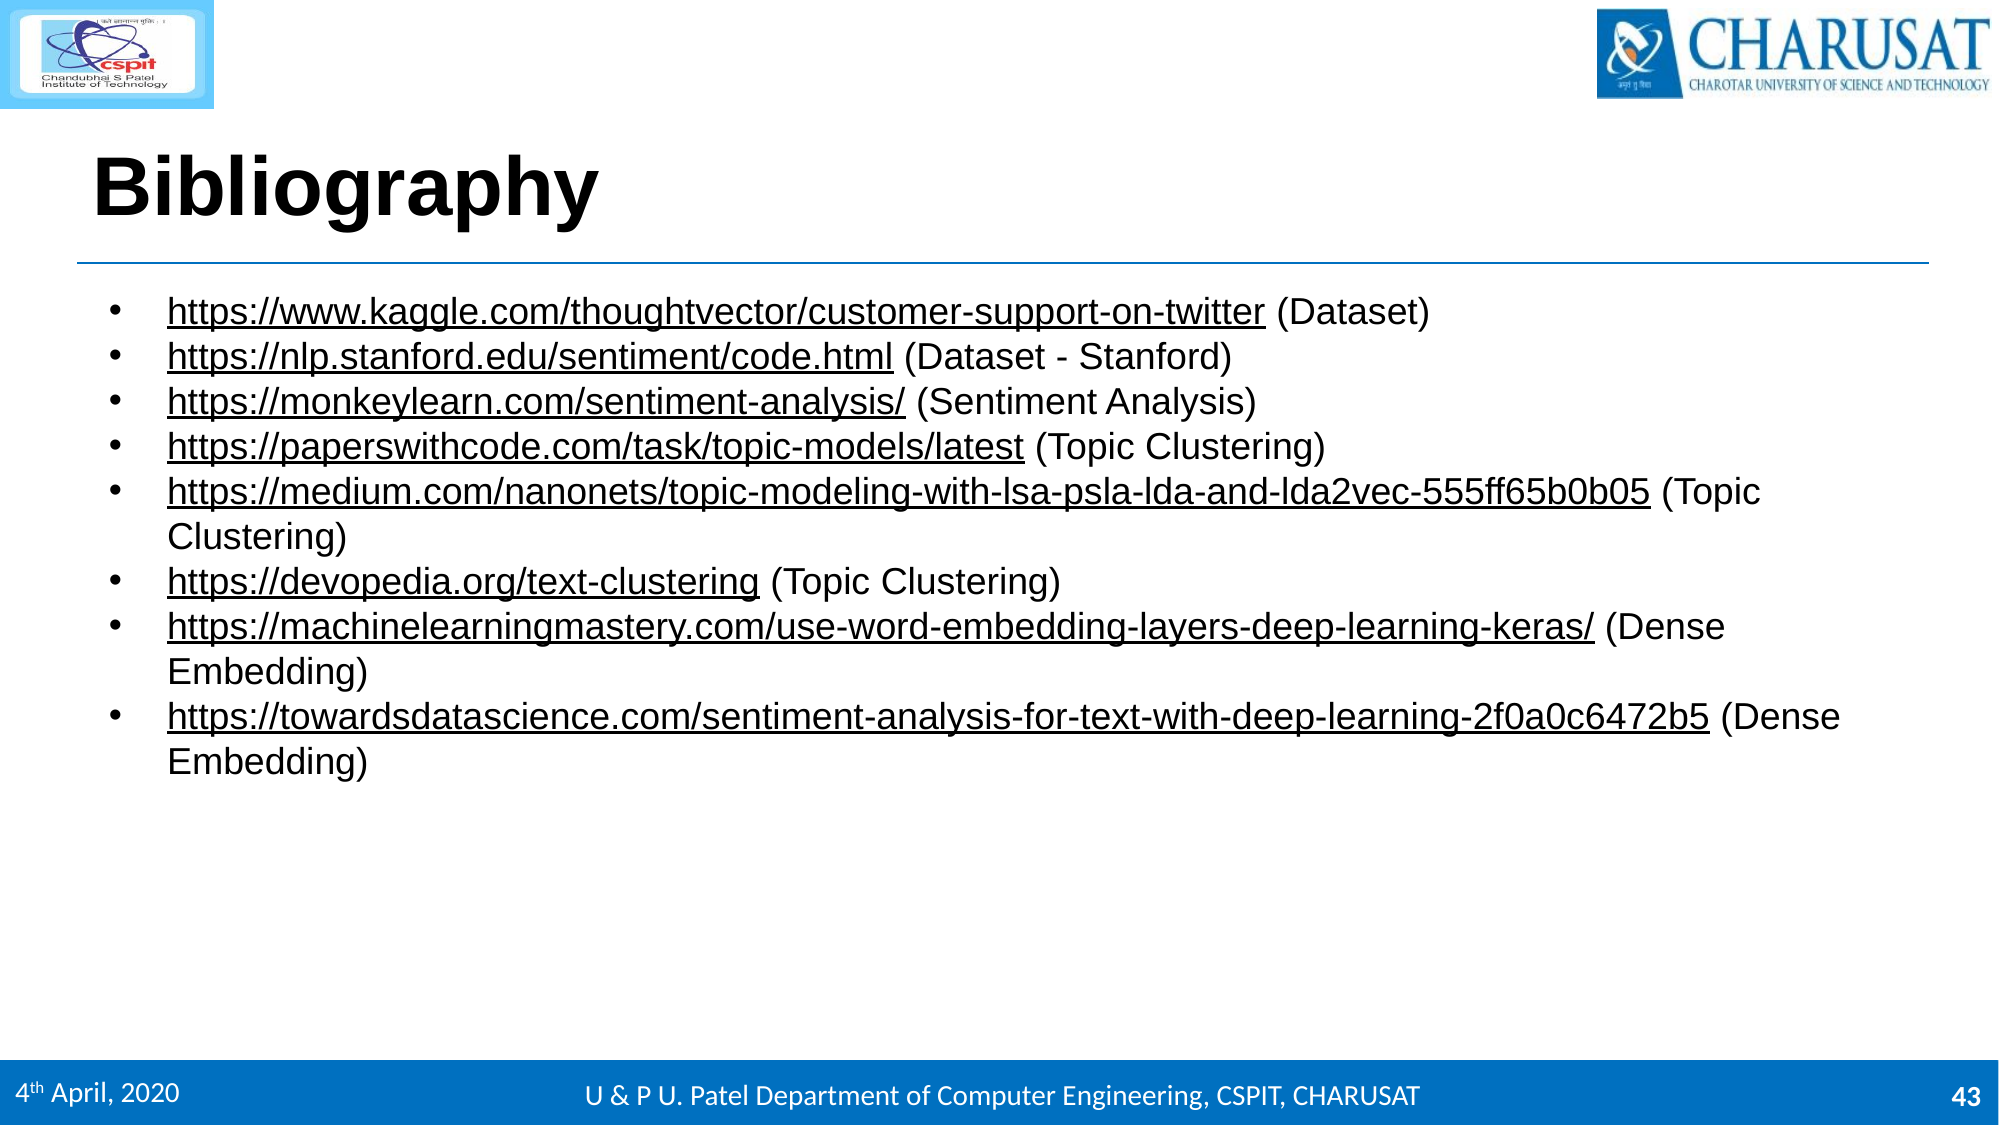

# Bibliography
https://www.kaggle.com/thoughtvector/customer-support-on-twitter (Dataset)
https://nlp.stanford.edu/sentiment/code.html (Dataset - Stanford)
https://monkeylearn.com/sentiment-analysis/ (Sentiment Analysis)
https://paperswithcode.com/task/topic-models/latest (Topic Clustering)
https://medium.com/nanonets/topic-modeling-with-lsa-psla-lda-and-lda2vec-555ff65b0b05 (Topic Clustering)
https://devopedia.org/text-clustering (Topic Clustering)
https://machinelearningmastery.com/use-word-embedding-layers-deep-learning-keras/ (Dense Embedding)
https://towardsdatascience.com/sentiment-analysis-for-text-with-deep-learning-2f0a0c6472b5 (Dense Embedding)

4th April, 2020
U & P U. Patel Department of Computer Engineering, CSPIT, CHARUSAT
43